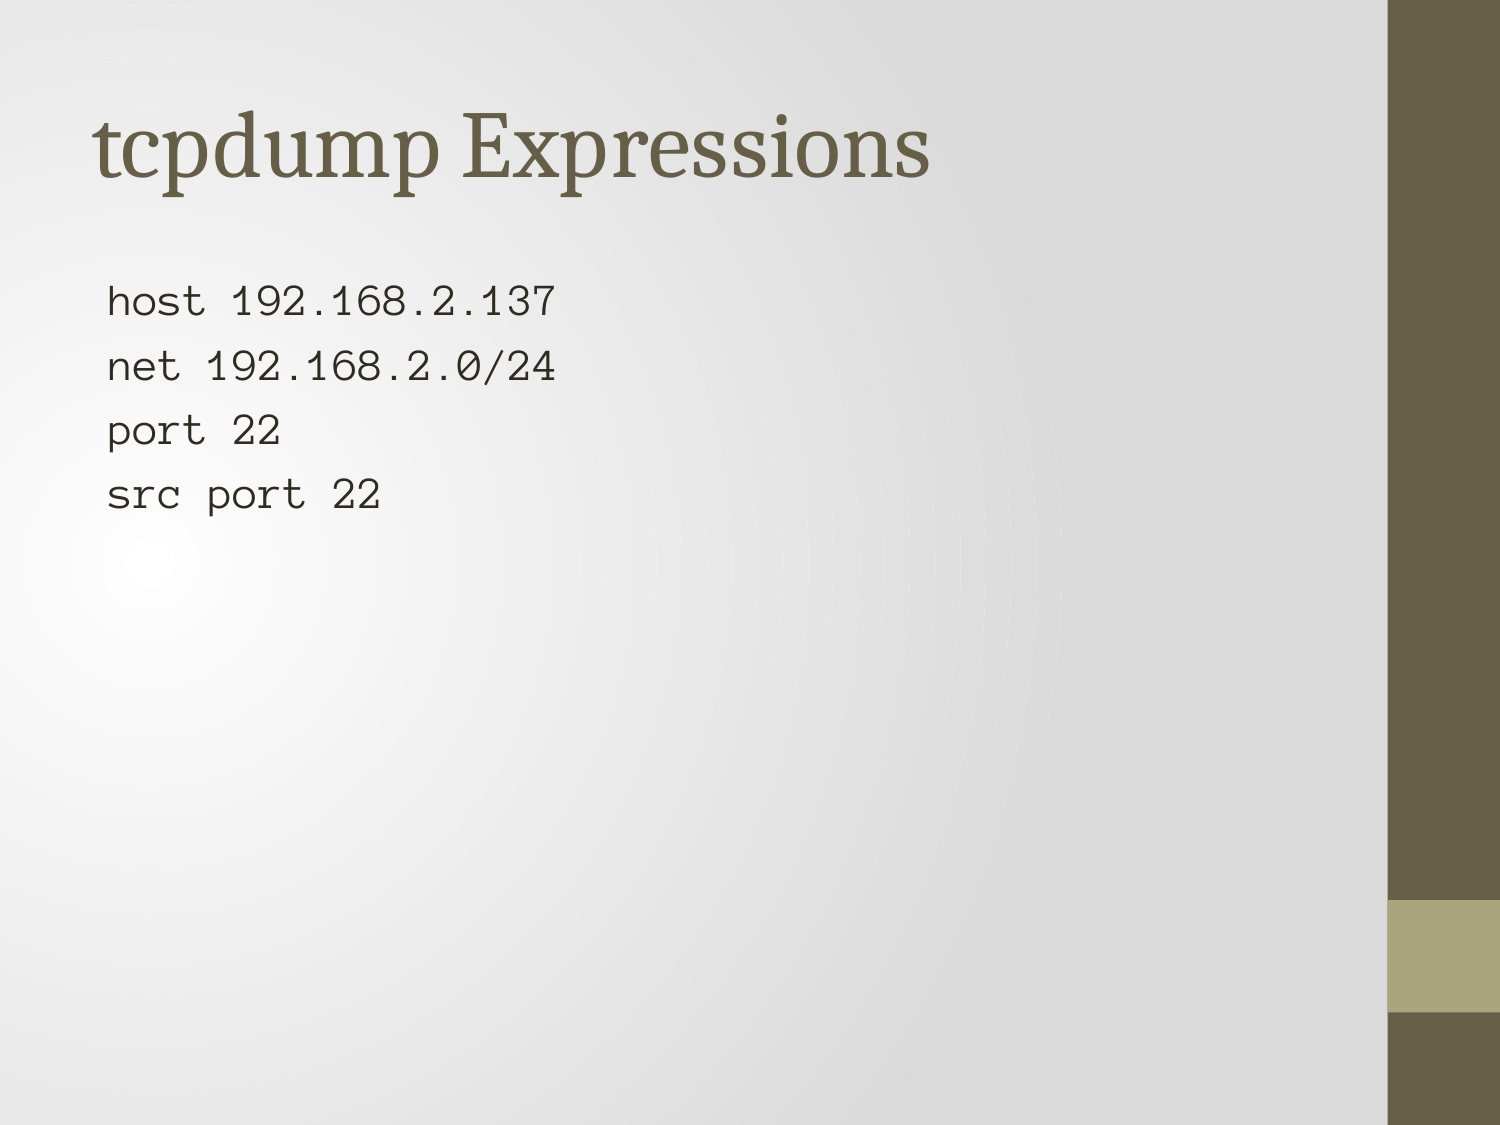

# tcpdump Expressions
host 192.168.2.137
net 192.168.2.0/24
port 22
src port 22